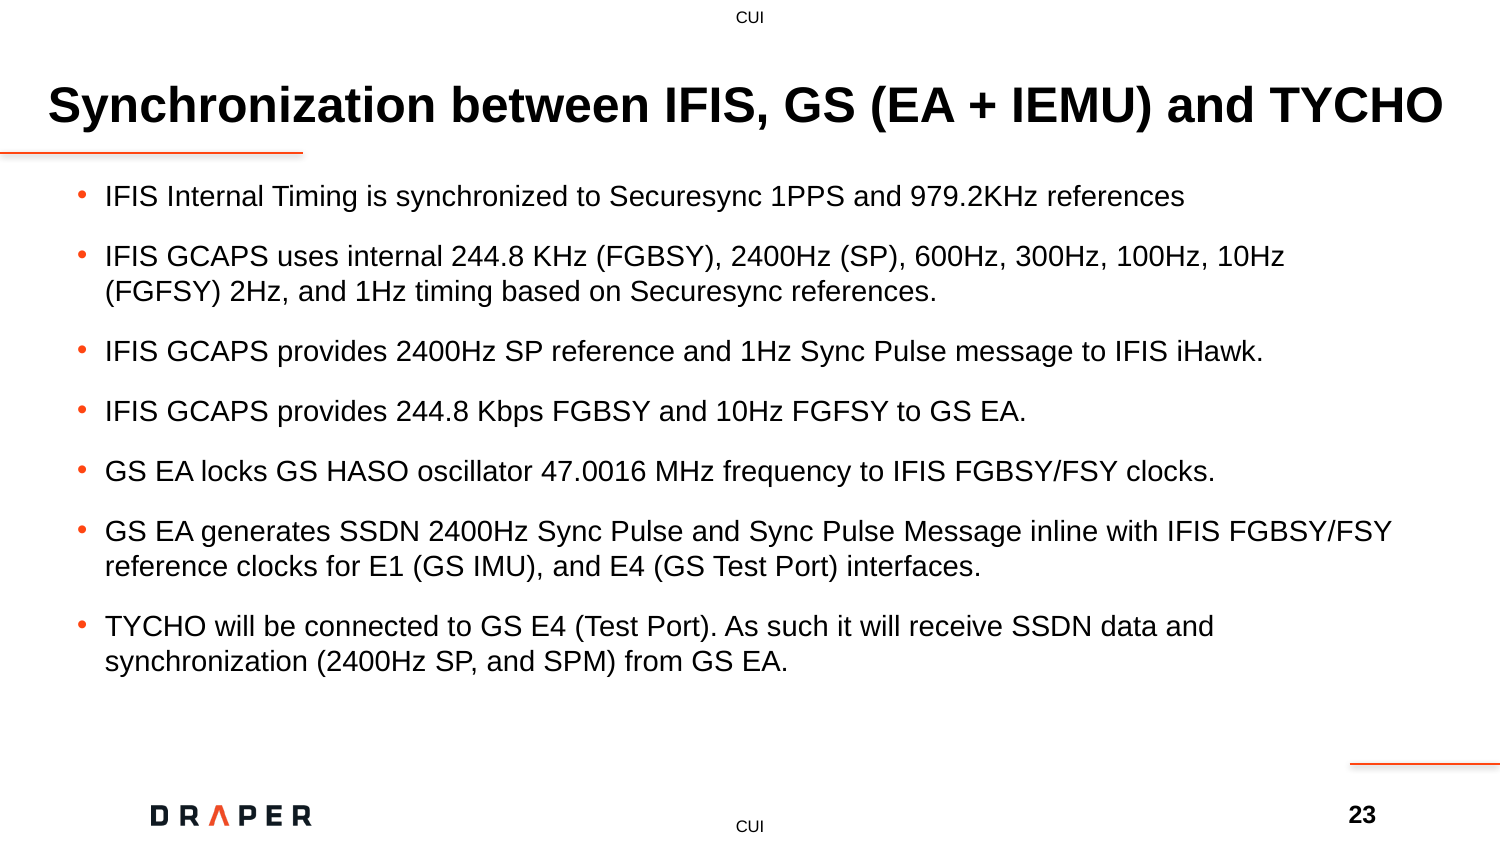

# Synchronization between IFIS, GS (EA + IEMU) and TYCHO
IFIS Internal Timing is synchronized to Securesync 1PPS and 979.2KHz references
IFIS GCAPS uses internal 244.8 KHz (FGBSY), 2400Hz (SP), 600Hz, 300Hz, 100Hz, 10Hz (FGFSY) 2Hz, and 1Hz timing based on Securesync references.
IFIS GCAPS provides 2400Hz SP reference and 1Hz Sync Pulse message to IFIS iHawk.
IFIS GCAPS provides 244.8 Kbps FGBSY and 10Hz FGFSY to GS EA.
GS EA locks GS HASO oscillator 47.0016 MHz frequency to IFIS FGBSY/FSY clocks.
GS EA generates SSDN 2400Hz Sync Pulse and Sync Pulse Message inline with IFIS FGBSY/FSY reference clocks for E1 (GS IMU), and E4 (GS Test Port) interfaces.
TYCHO will be connected to GS E4 (Test Port). As such it will receive SSDN data and synchronization (2400Hz SP, and SPM) from GS EA.
23